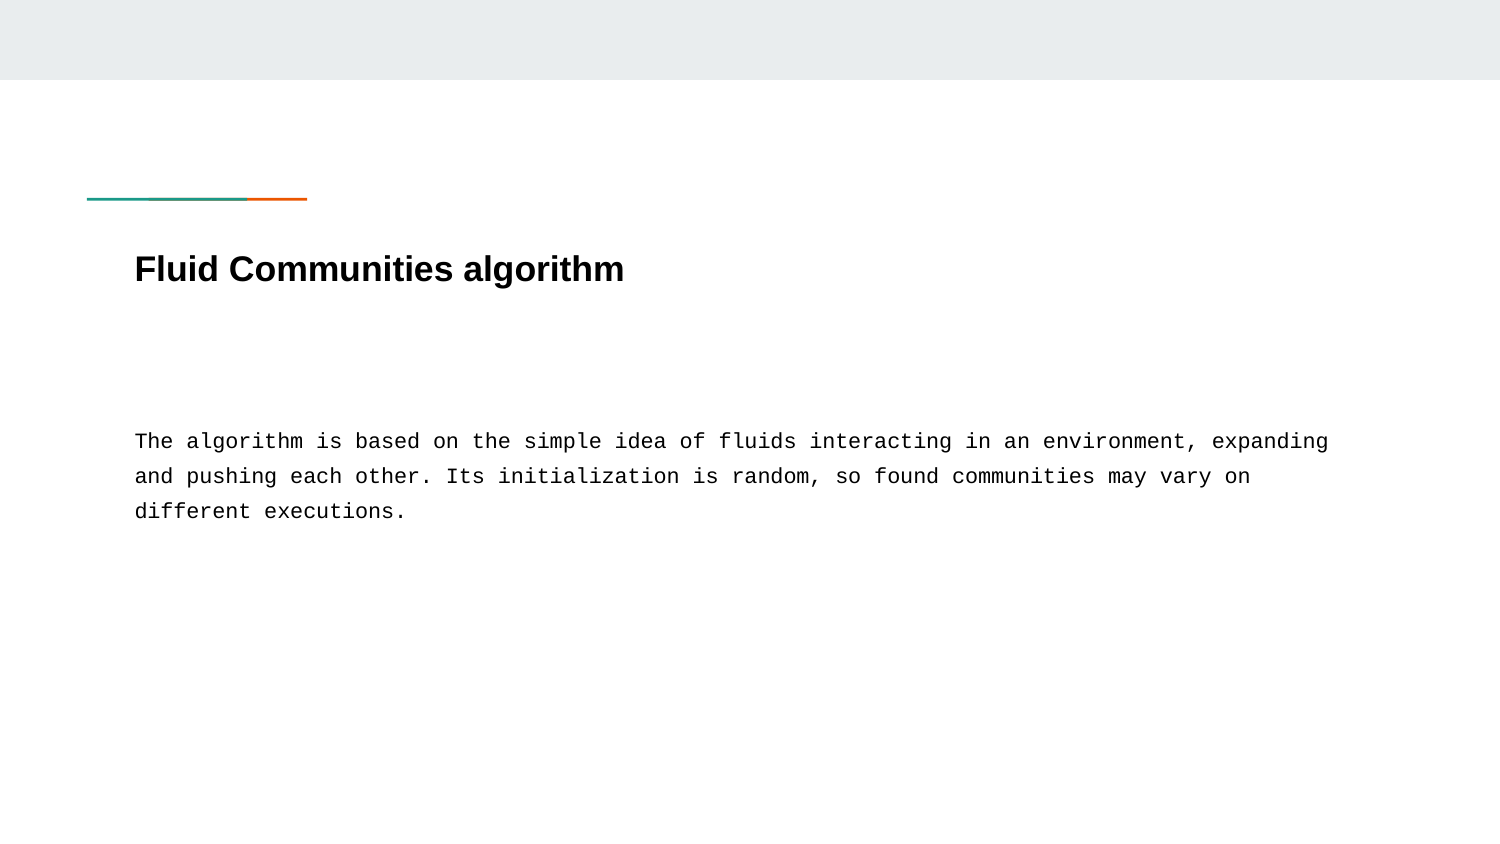

# Fluid Communities algorithm

The algorithm is based on the simple idea of fluids interacting in an environment, expanding and pushing each other. Its initialization is random, so found communities may vary on different executions.